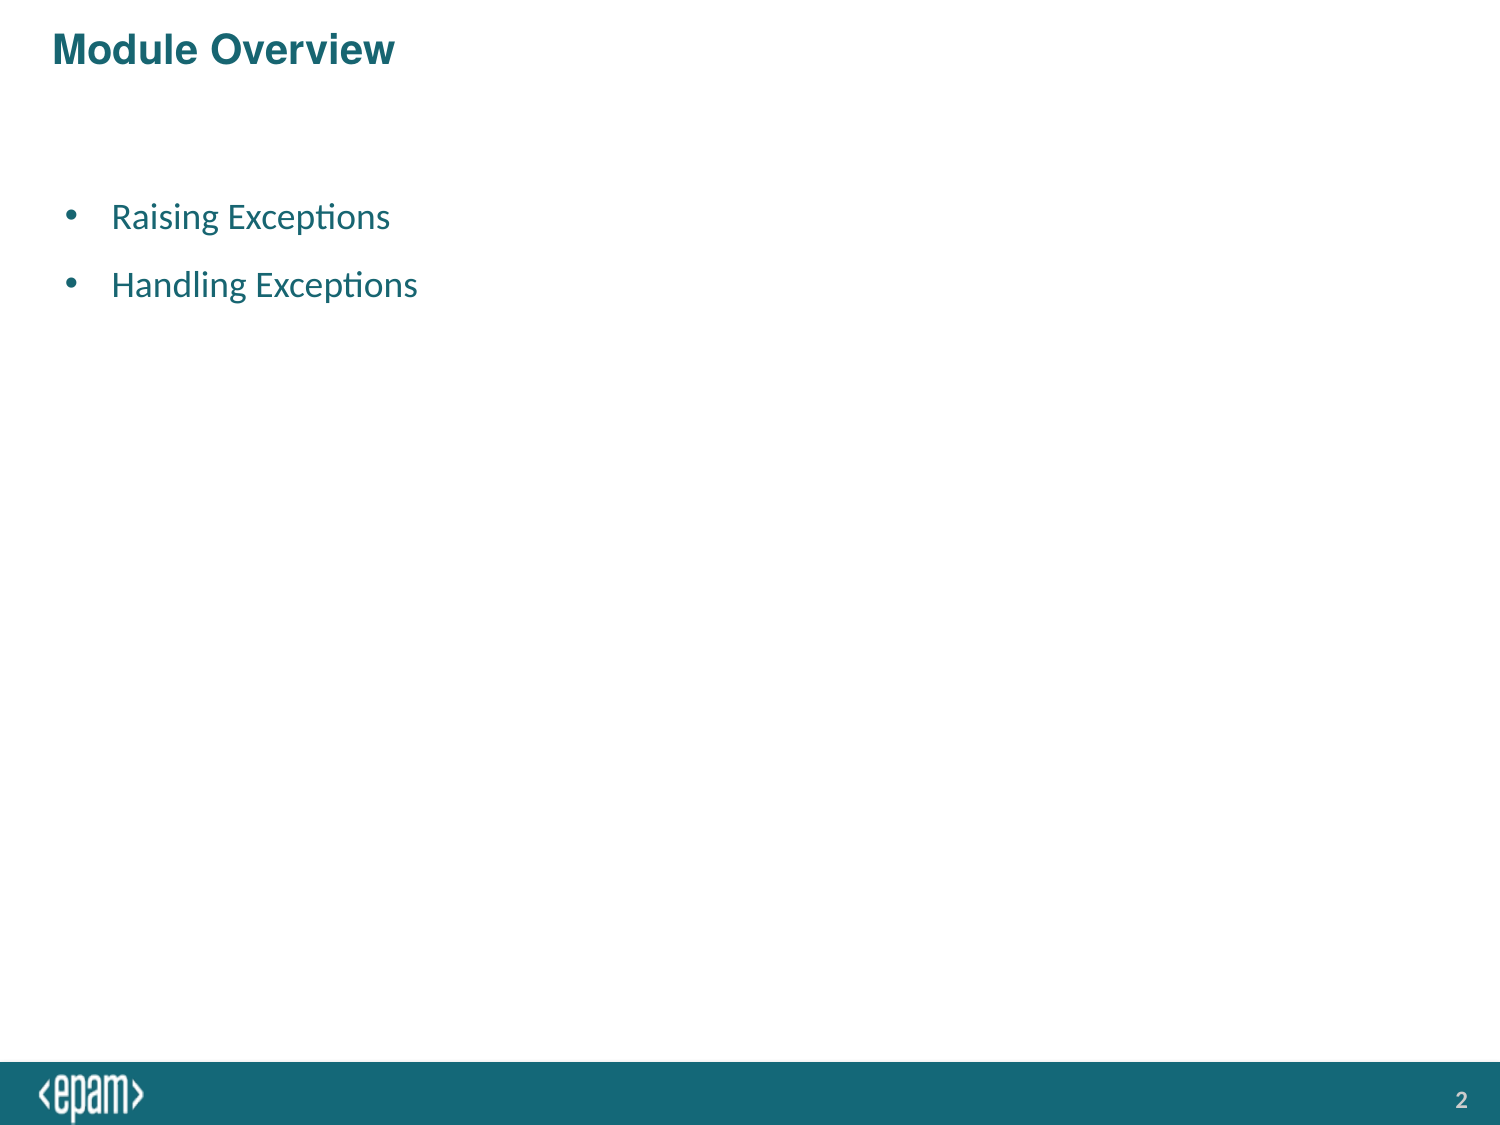

# Module Overview
Raising Exceptions
Handling Exceptions